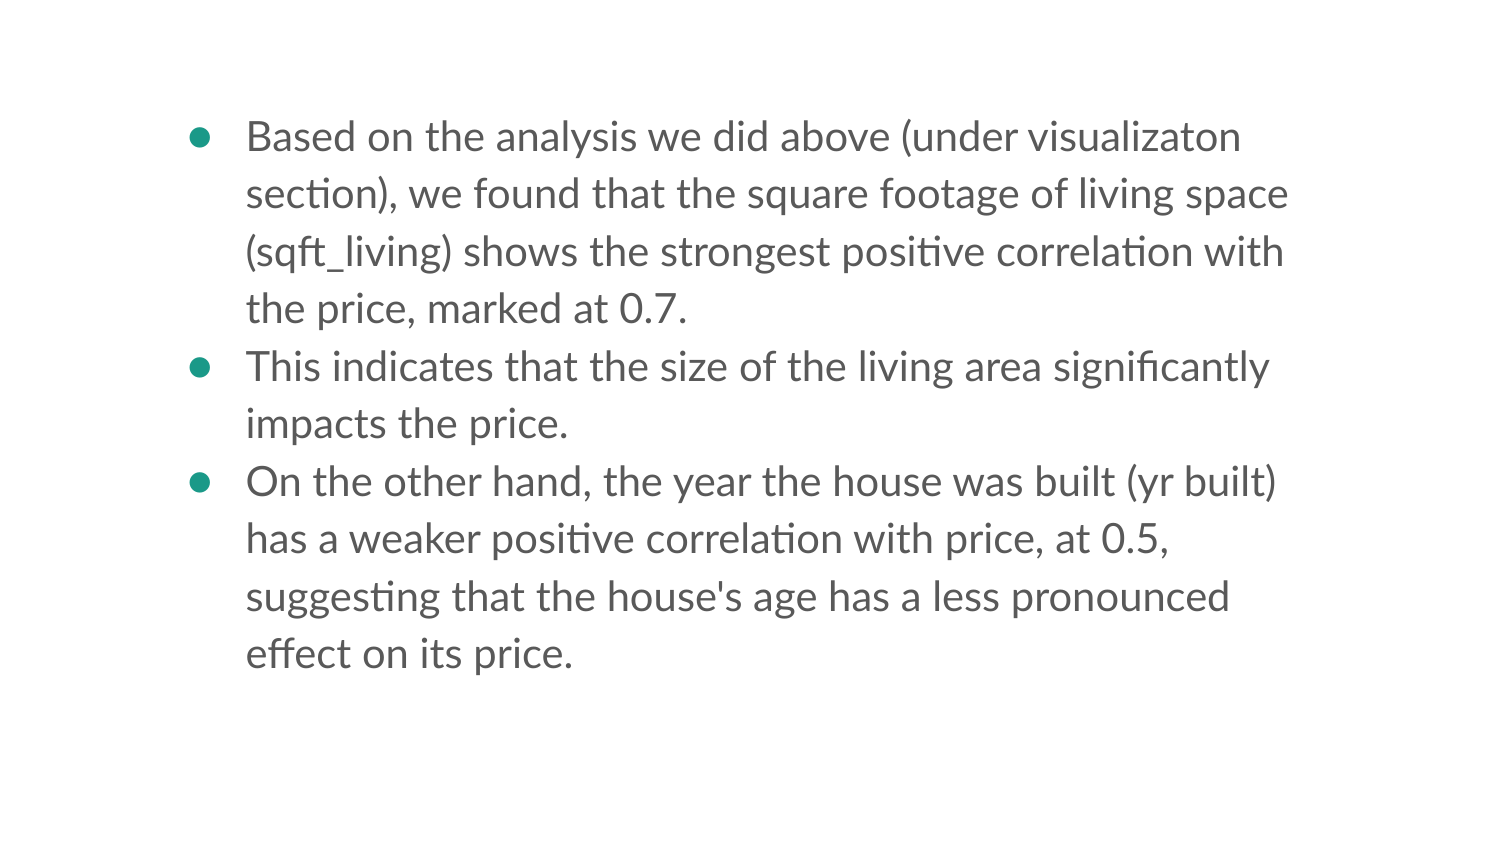

Based on the analysis we did above (under visualizaton section), we found that the square footage of living space (sqft_living) shows the strongest positive correlation with the price, marked at 0.7.
This indicates that the size of the living area significantly impacts the price.
On the other hand, the year the house was built (yr built) has a weaker positive correlation with price, at 0.5, suggesting that the house's age has a less pronounced effect on its price.